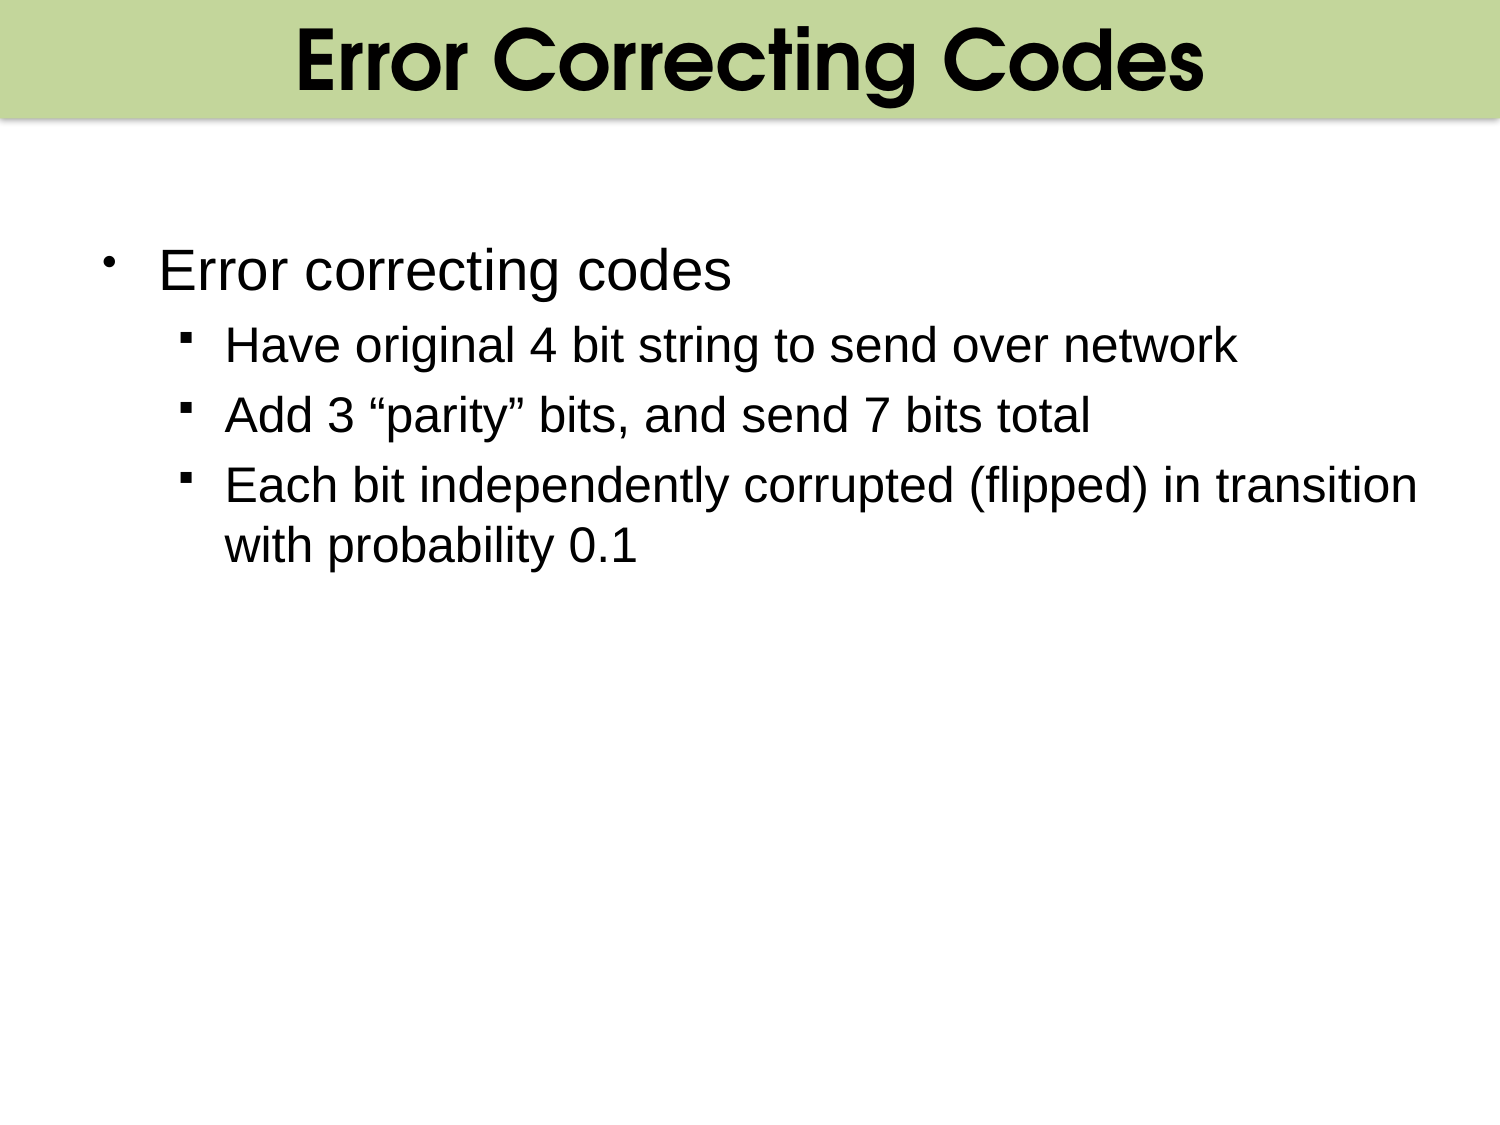

Error Correcting Codes
Error correcting codes
Have original 4 bit string to send over network
Add 3 “parity” bits, and send 7 bits total
Each bit independently corrupted (flipped) in transition with probability 0.1